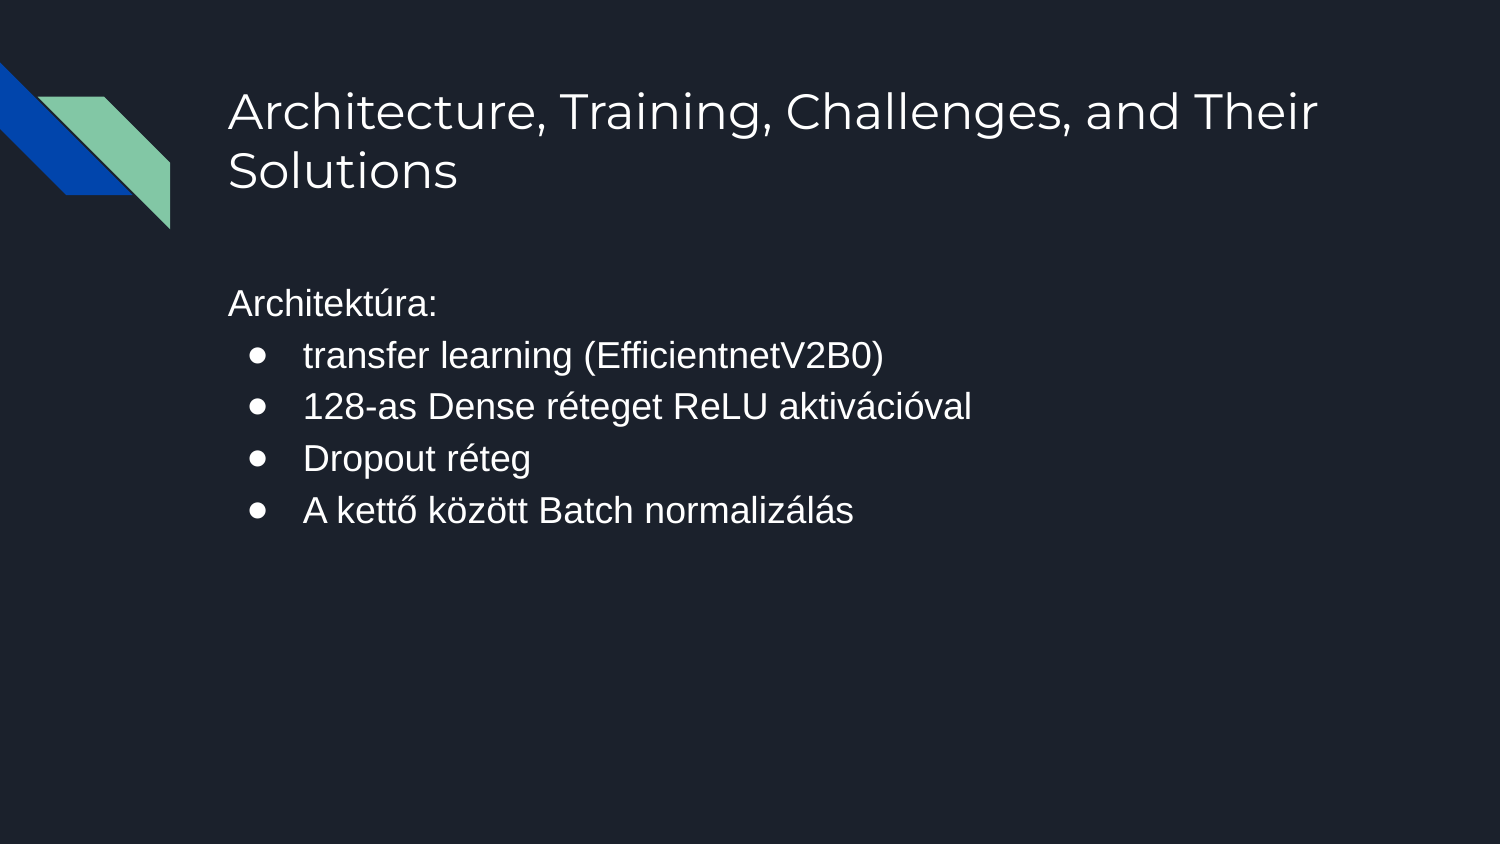

# Architecture, Training, Challenges, and Their Solutions
Architektúra:
transfer learning (EfficientnetV2B0)
128-as Dense réteget ReLU aktivációval
Dropout réteg
A kettő között Batch normalizálás